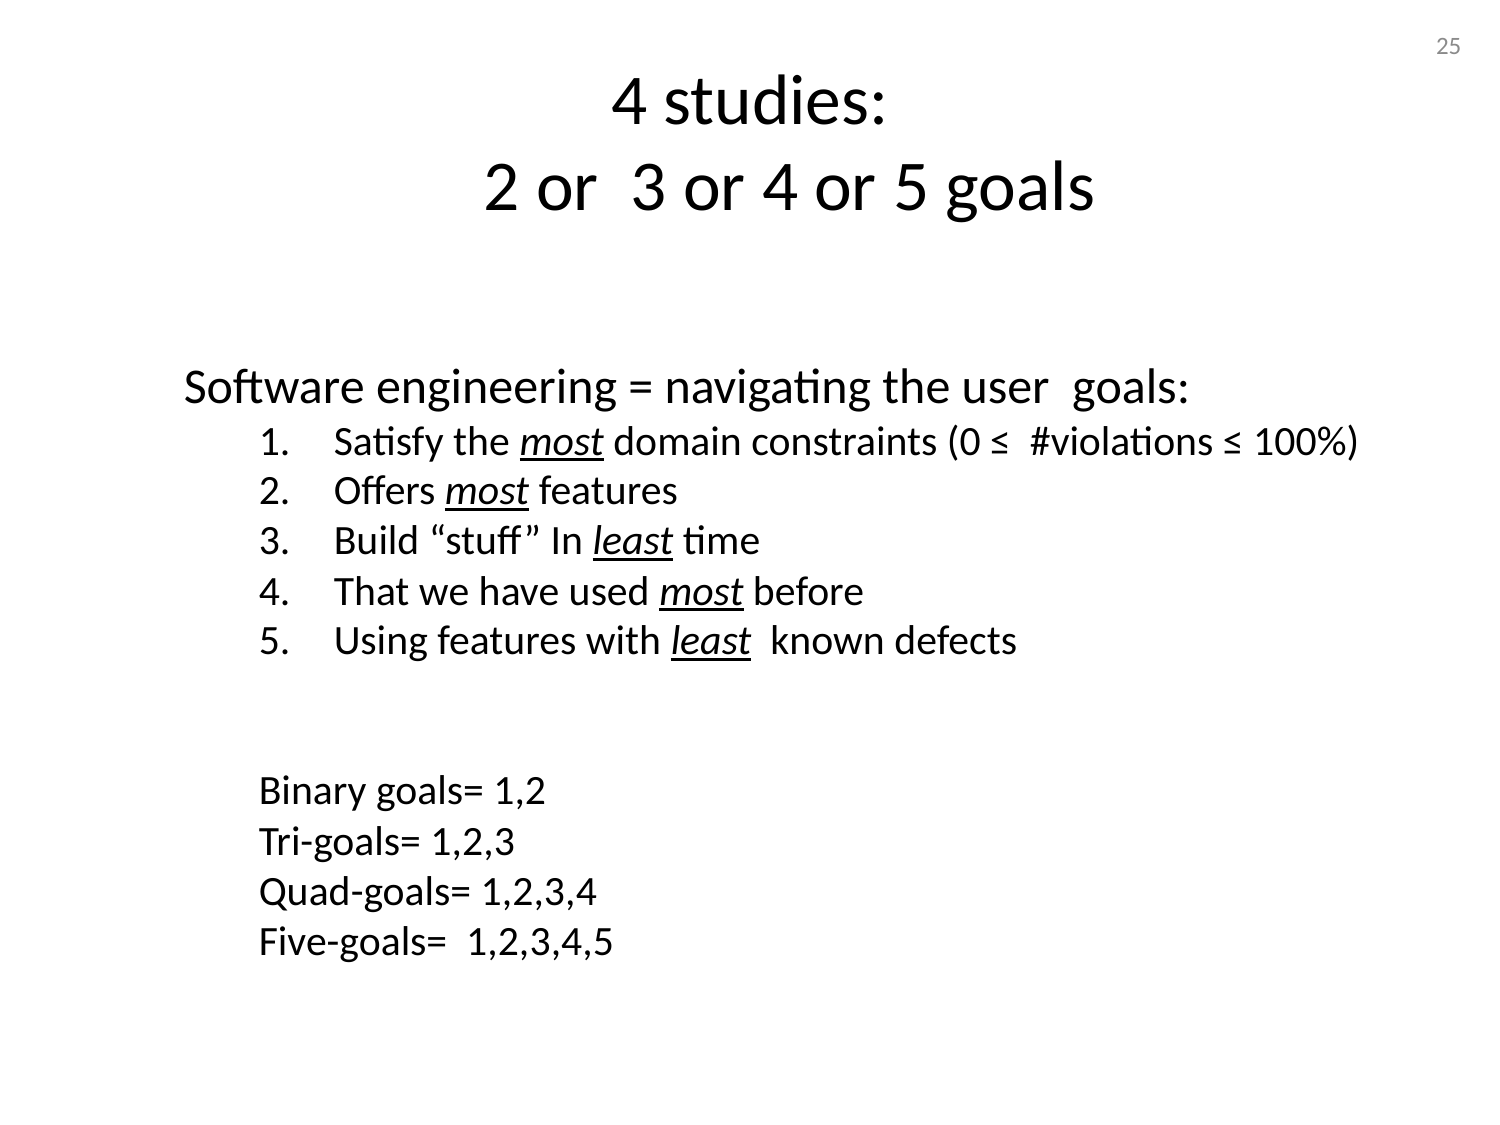

25
# 4 studies: 2 or  3 or 4 or 5 goals
Software engineering = navigating the user  goals:
Satisfy the most domain constraints (0 ≤  #violations ≤ 100%)
Offers most features
Build “stuff” In least time
That we have used most before
Using features with least  known defects

Binary goals= 1,2
Tri-goals= 1,2,3
Quad-goals= 1,2,3,4
Five-goals=  1,2,3,4,5